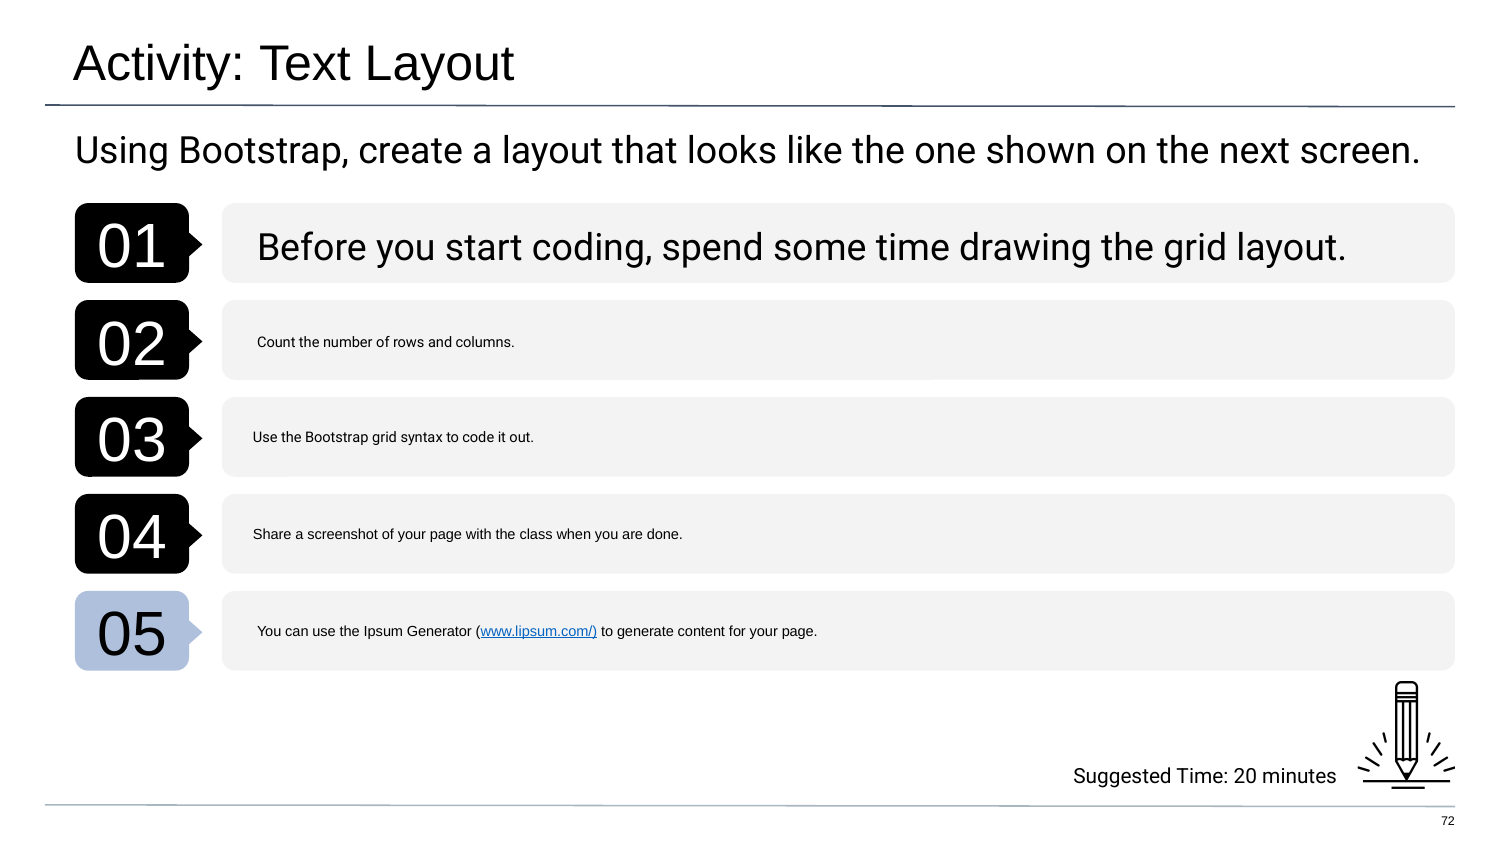

# Activity: Text Layout

Using Bootstrap, create a layout that looks like the one shown on the next screen.

01

Before you start coding, spend some time drawing the grid layout.
02

Count the number of rows and columns.
03

Use the Bootstrap grid syntax to code it out.
04

Share a screenshot of your page with the class when you are done.
05

You can use the Ipsum Generator (www.lipsum.com/) to generate content for your page.
Suggested Time: 20 minutes
72